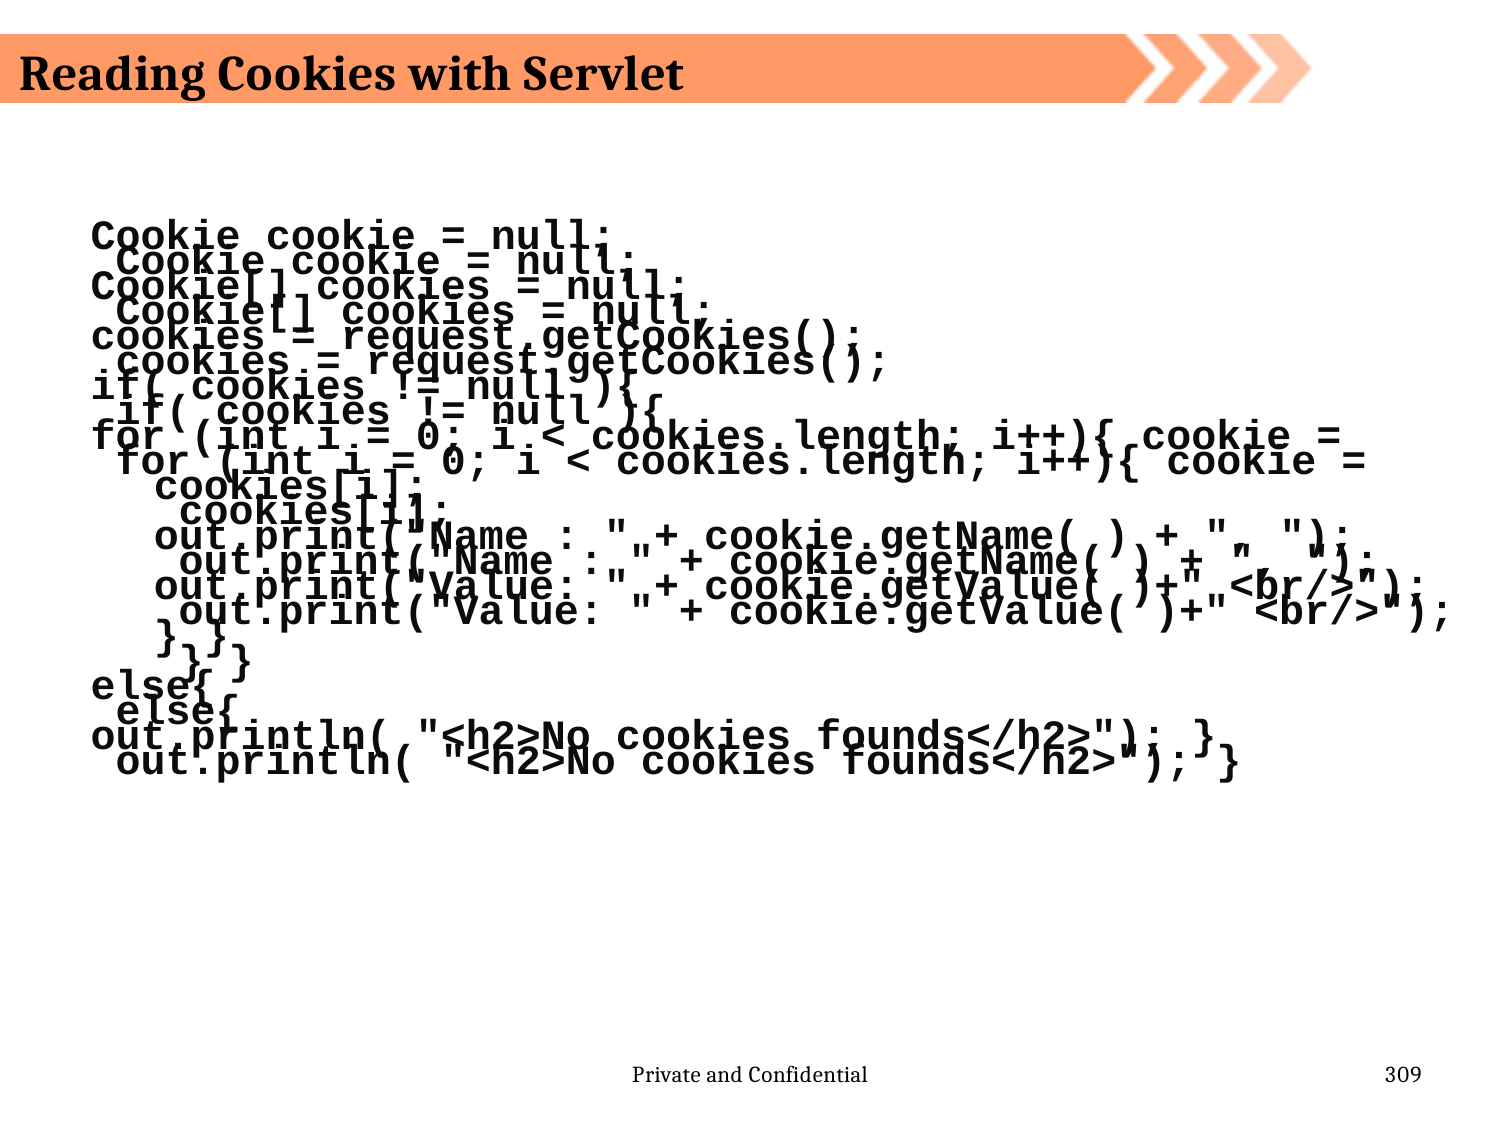

# Reading Cookies with Servlet
Cookie cookie = null;
Cookie[] cookies = null;
cookies = request.getCookies();
if( cookies != null ){
for (int i = 0; i < cookies.length; i++){ cookie = cookies[i];
	out.print("Name : " + cookie.getName( ) + ", "); out.print("Value: " + cookie.getValue( )+" <br/>"); } }
else{
out.println( "<h2>No cookies founds</h2>"); }
Cookie cookie = null;
Cookie[] cookies = null;
cookies = request.getCookies();
if( cookies != null ){
for (int i = 0; i < cookies.length; i++){ cookie = cookies[i];
	out.print("Name : " + cookie.getName( ) + ", "); out.print("Value: " + cookie.getValue( )+" <br/>"); } }
else{
out.println( "<h2>No cookies founds</h2>"); }